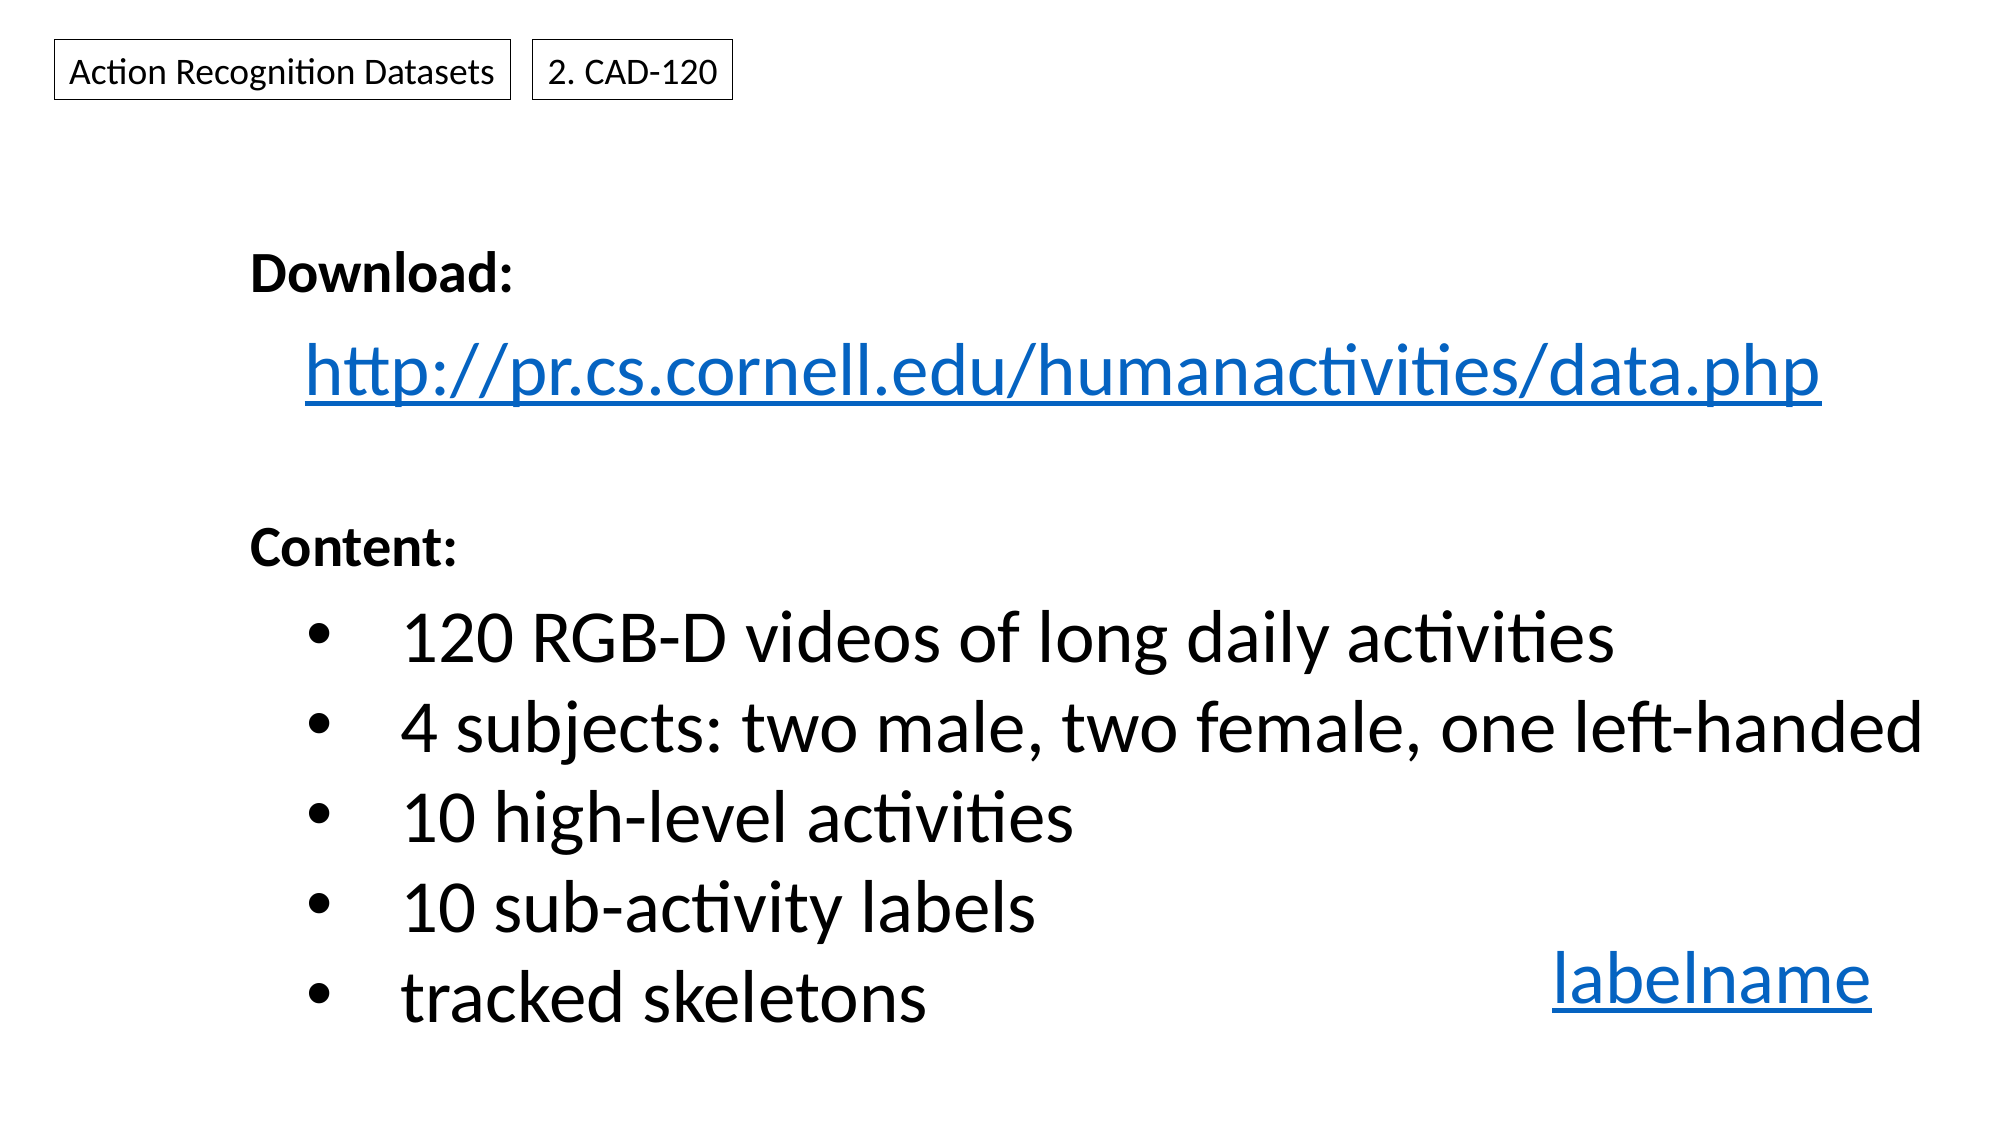

Action Recognition Datasets
2. CAD-120
Download:
http://pr.cs.cornell.edu/humanactivities/data.php
Content:
120 RGB-D videos of long daily activities
4 subjects: two male, two female, one left-handed
10 high-level activities
10 sub-activity labels
tracked skeletons
labelname